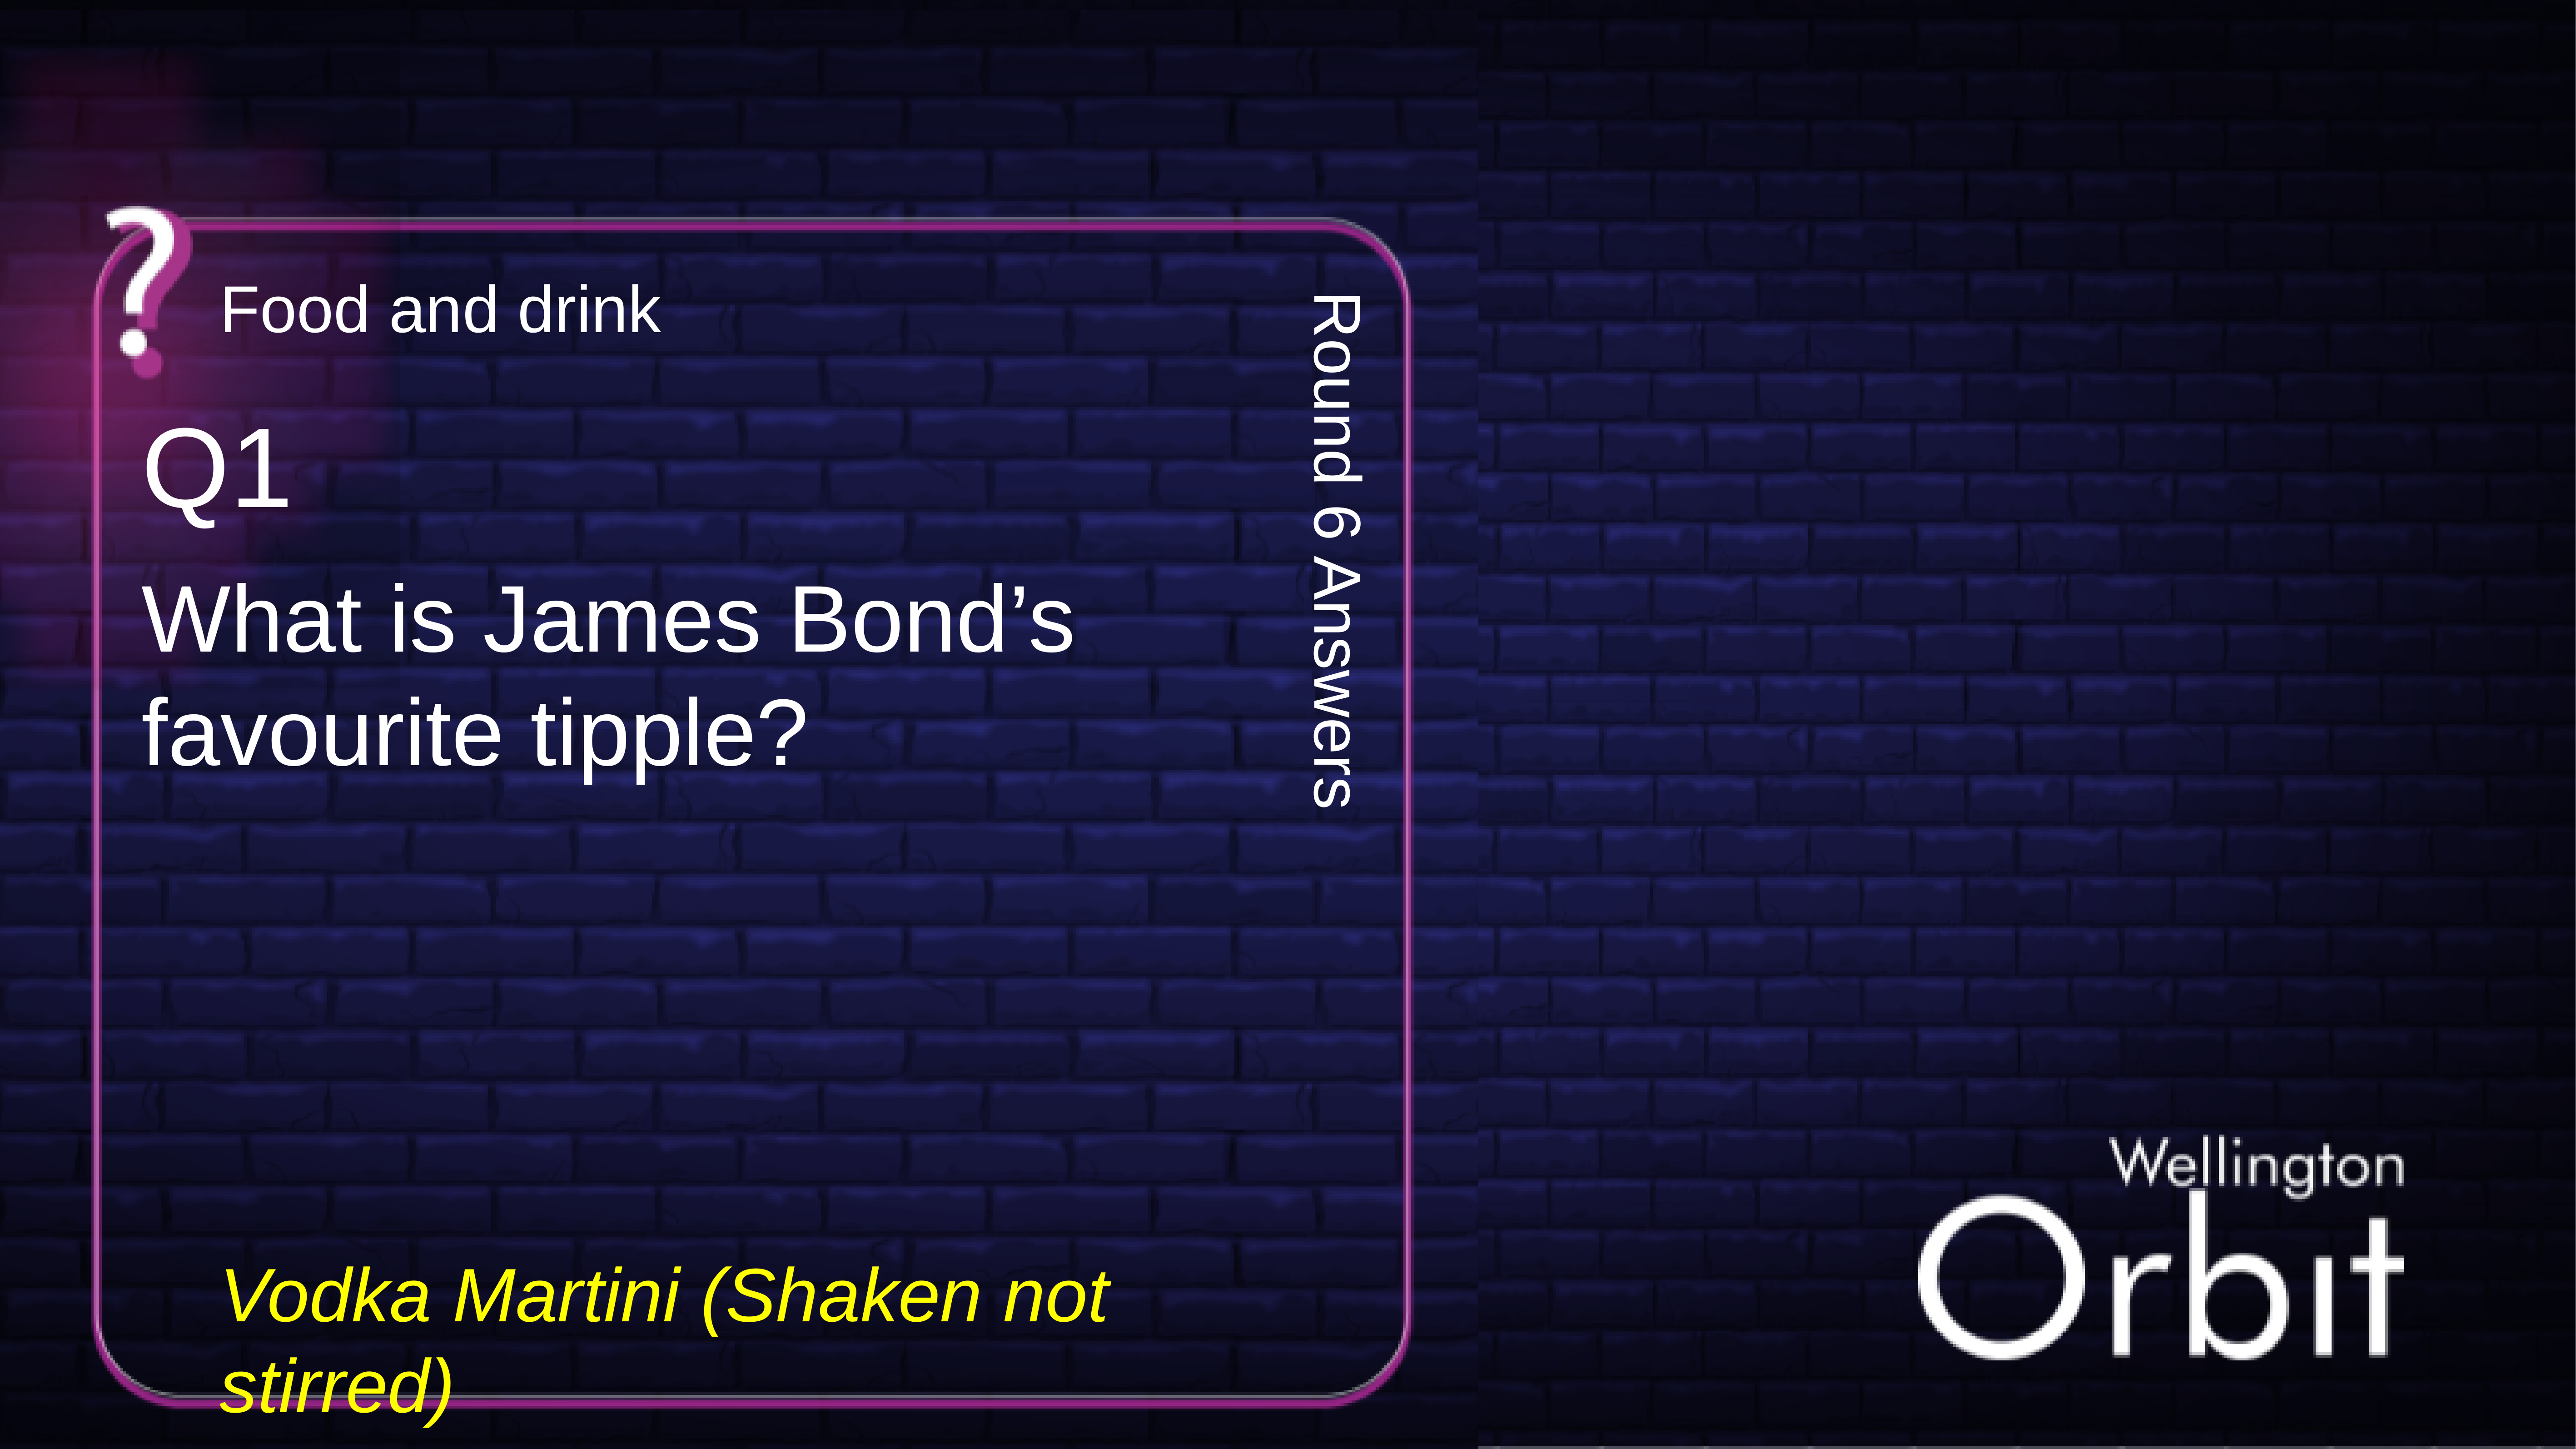

Food and drink
Q1
Round 6 Answers
What is James Bond’s favourite tipple?
Vodka Martini (Shaken not stirred)